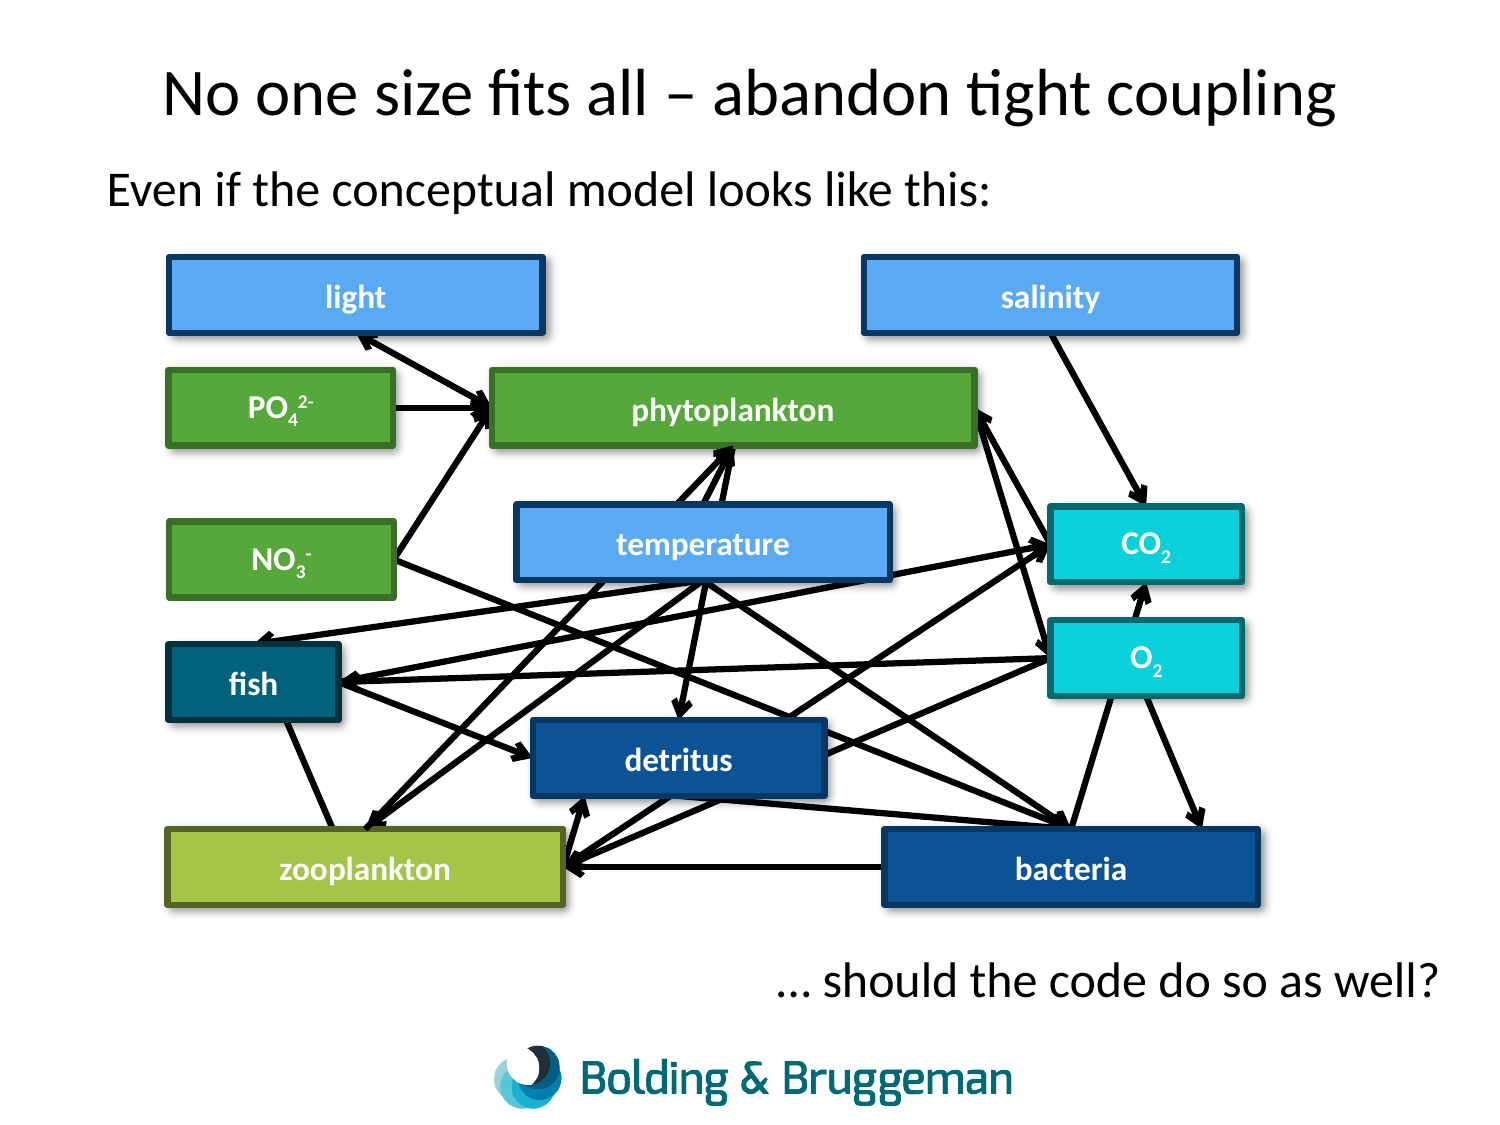

# No one size fits all – abandon tight coupling
Even if the conceptual model looks like this:
salinity
light
phytoplankton
PO42-
temperature
CO2
NO3-
O2
fish
detritus
zooplankton
bacteria
… should the code do so as well?